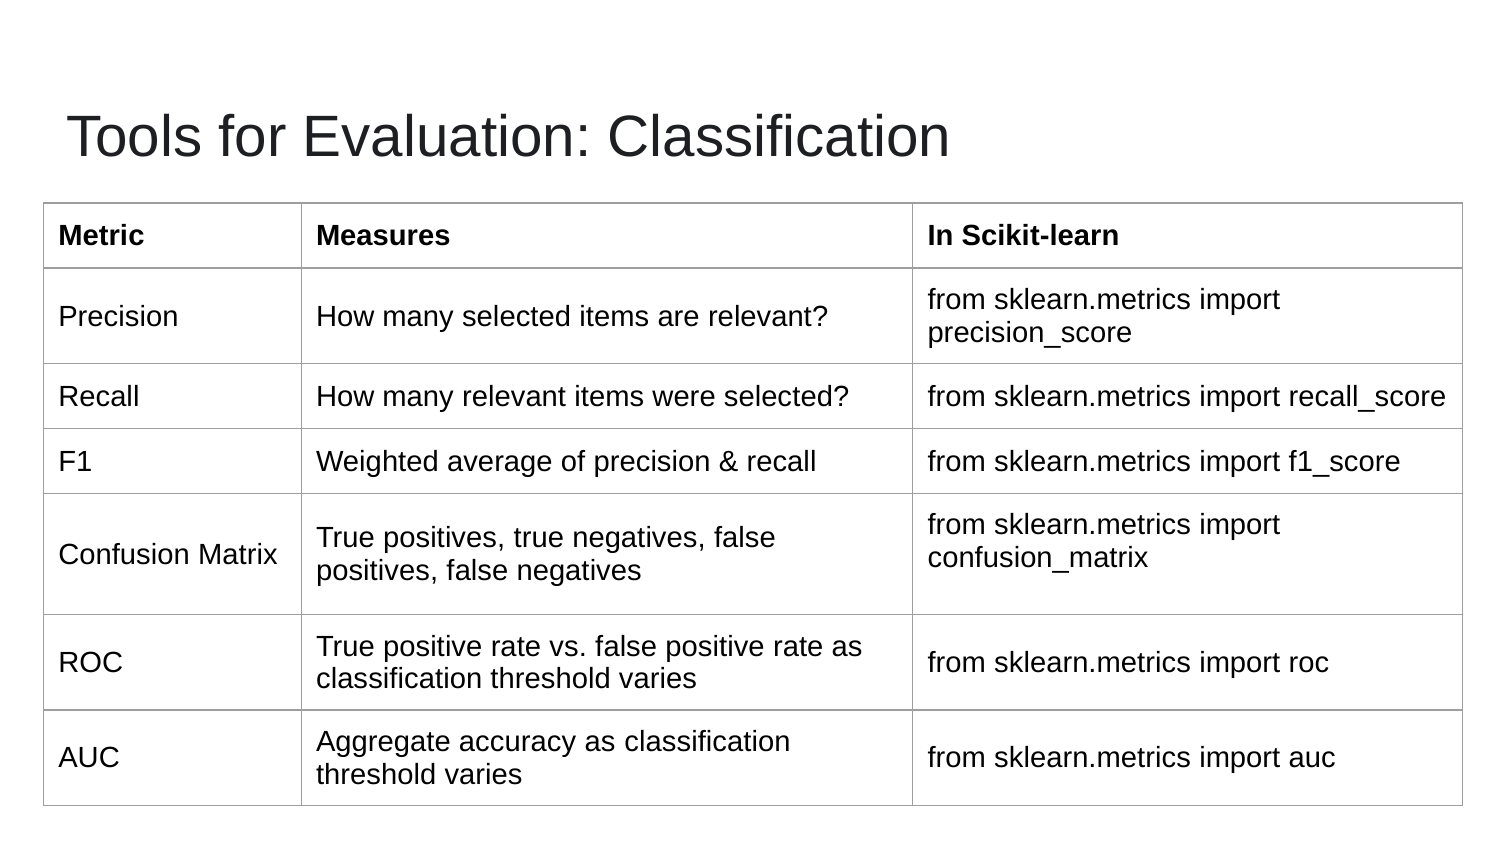

Tools for Evaluation: Classification

| Metric | Measures | In Scikit-learn |
| --- | --- | --- |
| Precision | How many selected items are relevant? | from sklearn.metrics import precision\_score |
| Recall | How many relevant items were selected? | from sklearn.metrics import recall\_score |
| F1 | Weighted average of precision & recall | from sklearn.metrics import f1\_score |
| Confusion Matrix | True positives, true negatives, false positives, false negatives | from sklearn.metrics import confusion\_matrix |
| ROC | True positive rate vs. false positive rate as classification threshold varies | from sklearn.metrics import roc |
| AUC | Aggregate accuracy as classification threshold varies | from sklearn.metrics import auc |